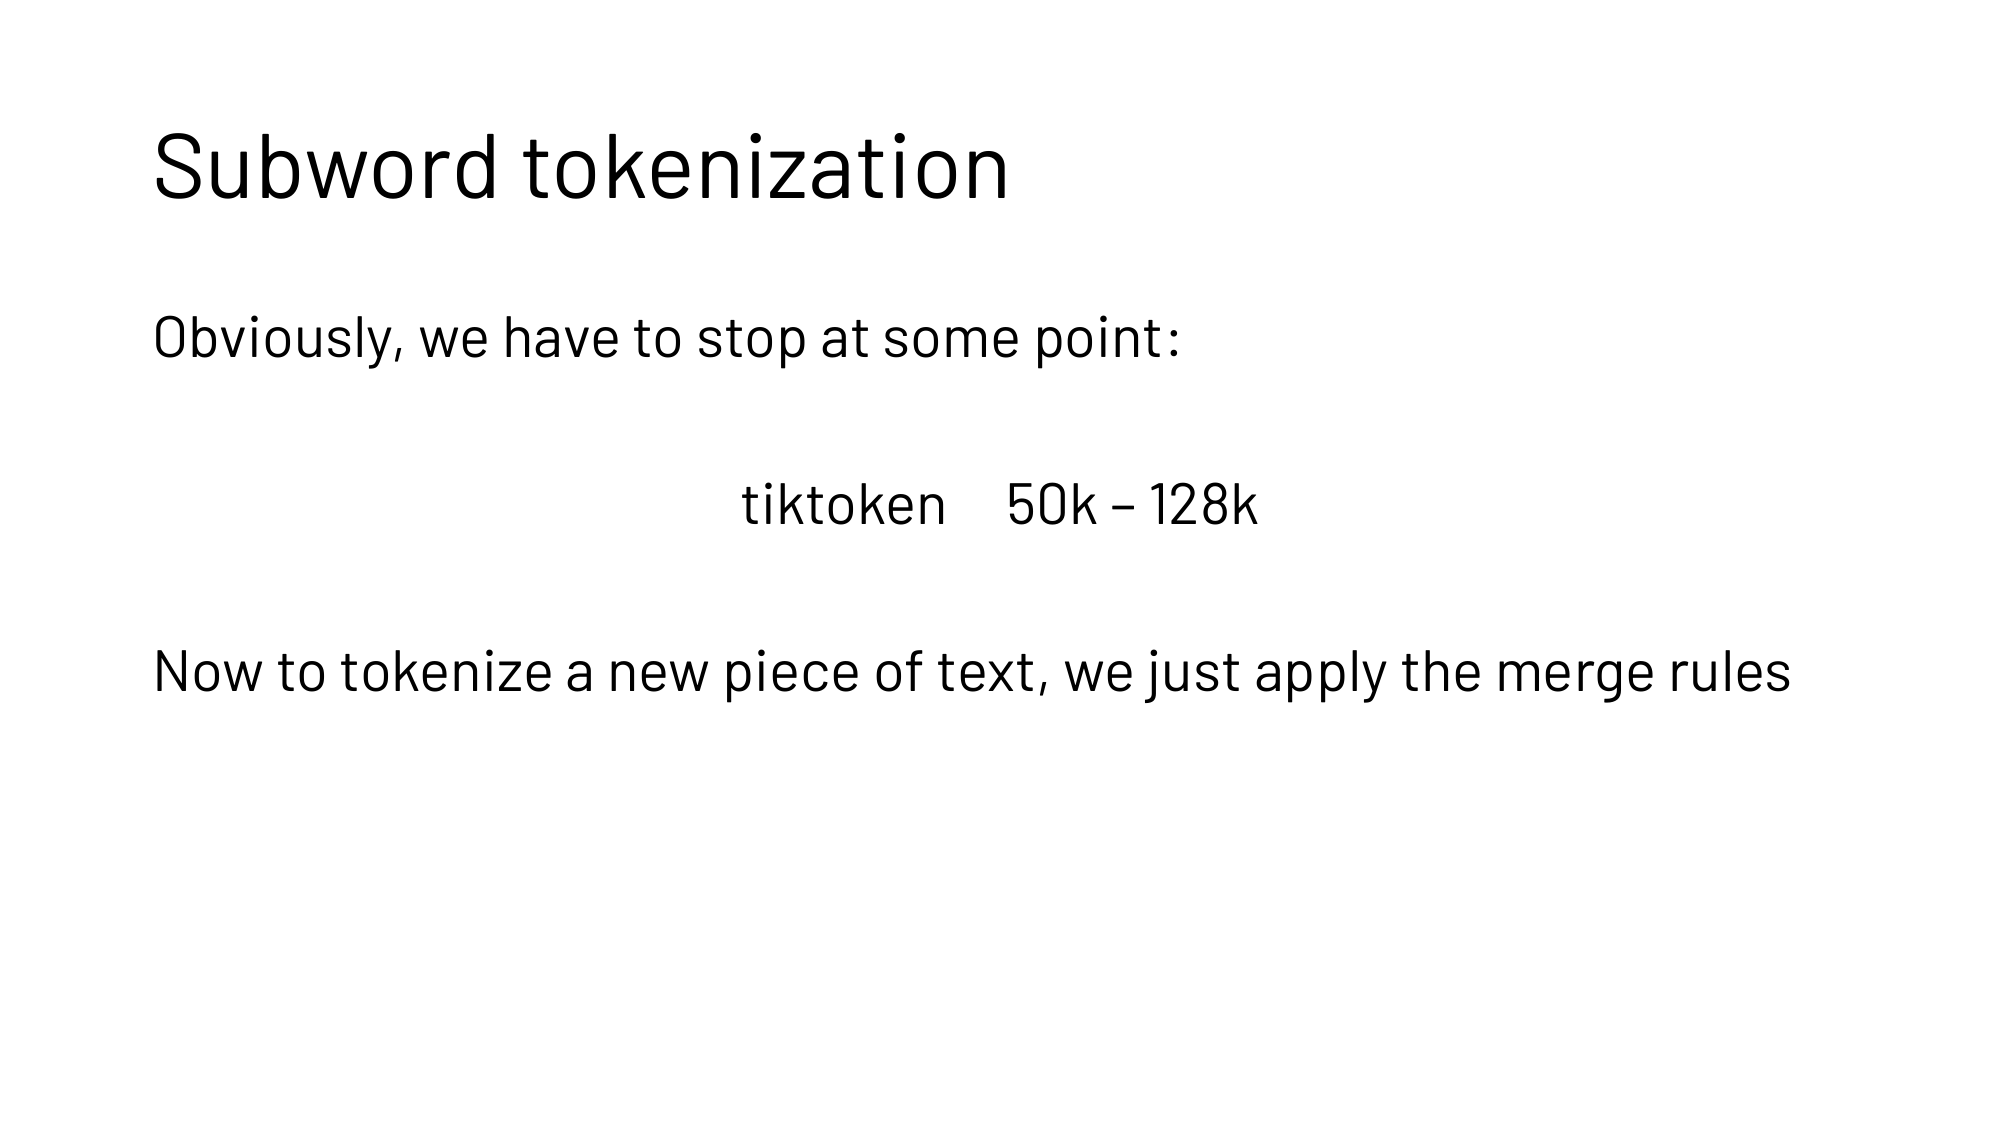

# Subword tokenization
Obviously, we have to stop at some point:

tiktoken     50k – 128k

Now to tokenize a new piece of text, we just apply the merge rules